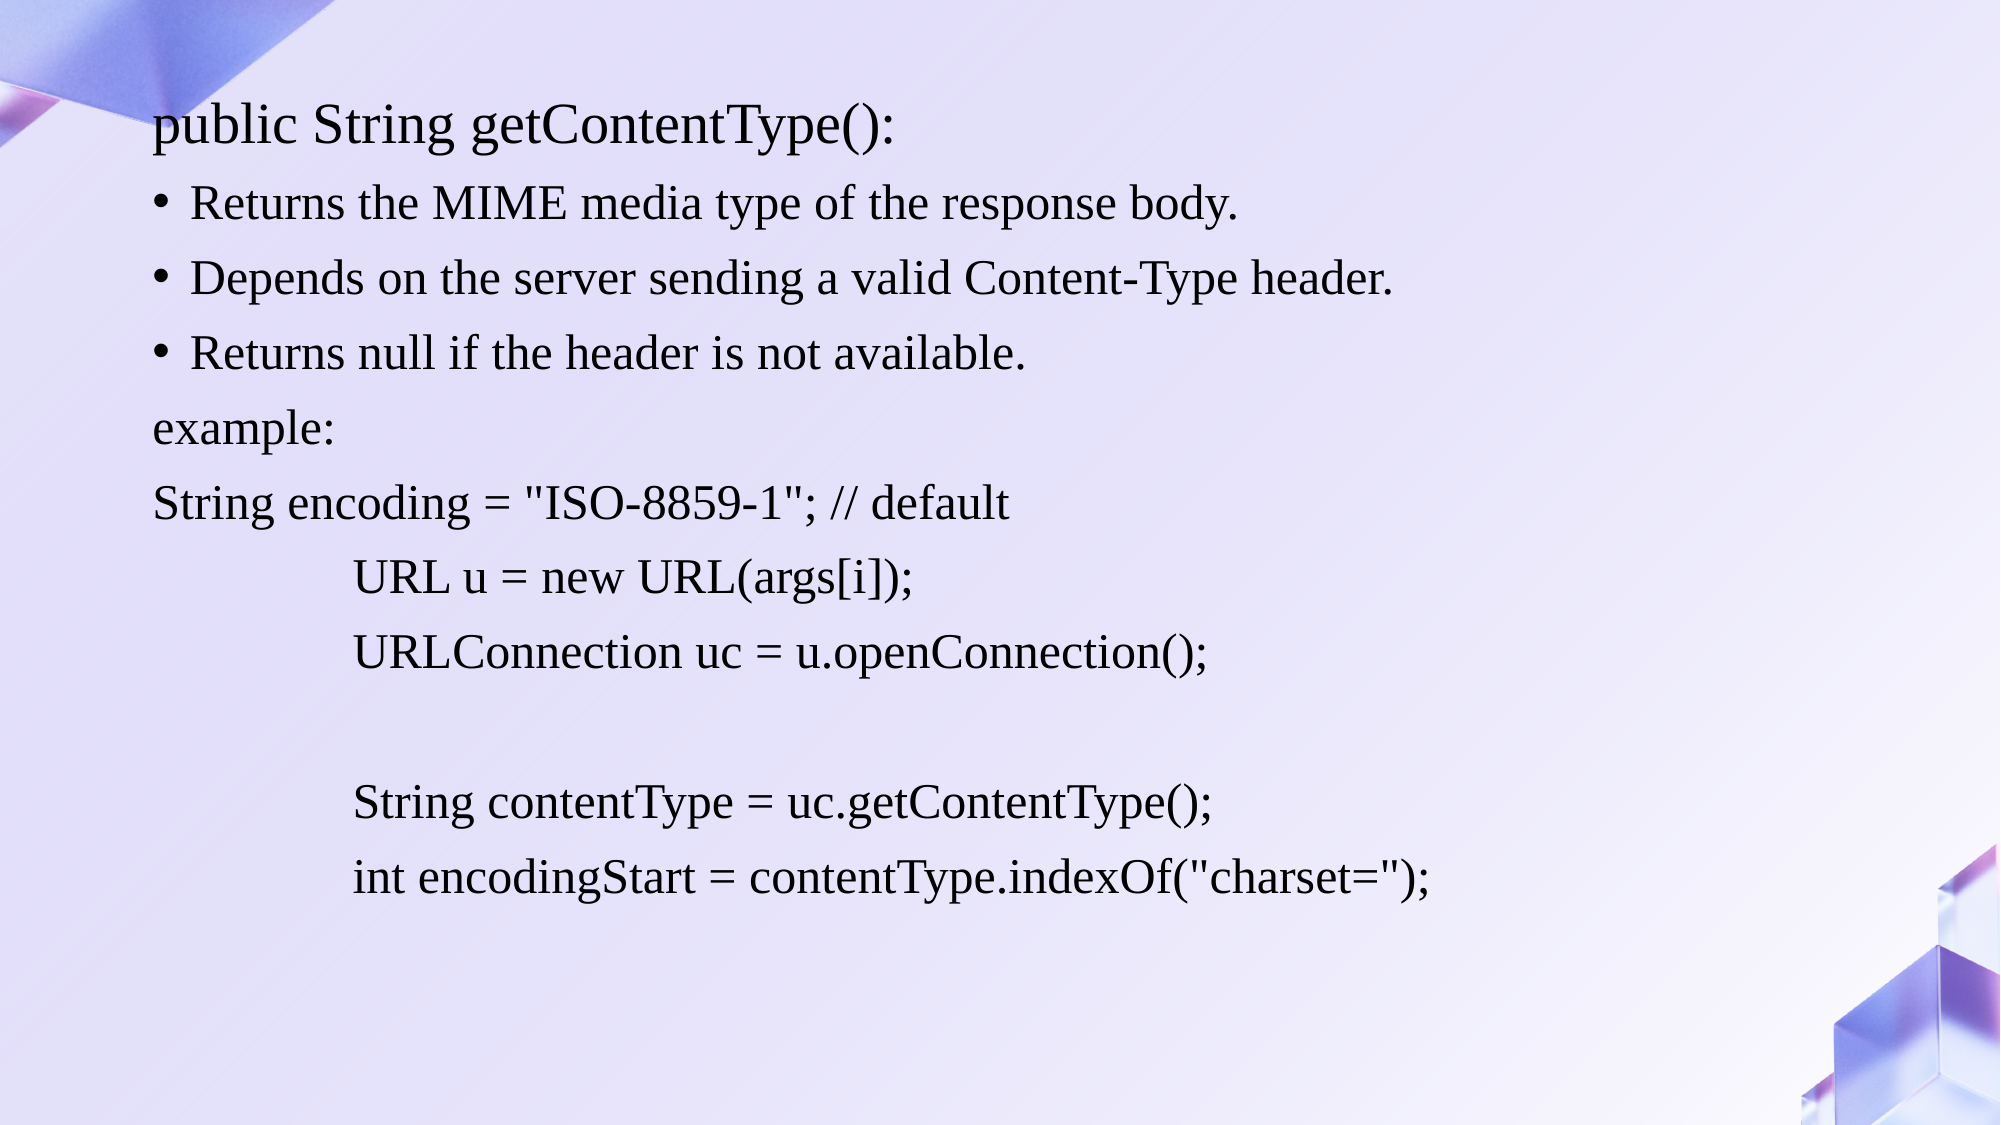

public String getContentType():
Returns the MIME media type of the response body.
Depends on the server sending a valid Content-Type header.
Returns null if the header is not available.
example:
String encoding = "ISO-8859-1"; // default
                URL u = new URL(args[i]);
                URLConnection uc = u.openConnection();

                String contentType = uc.getContentType();
                int encodingStart = contentType.indexOf("charset=");